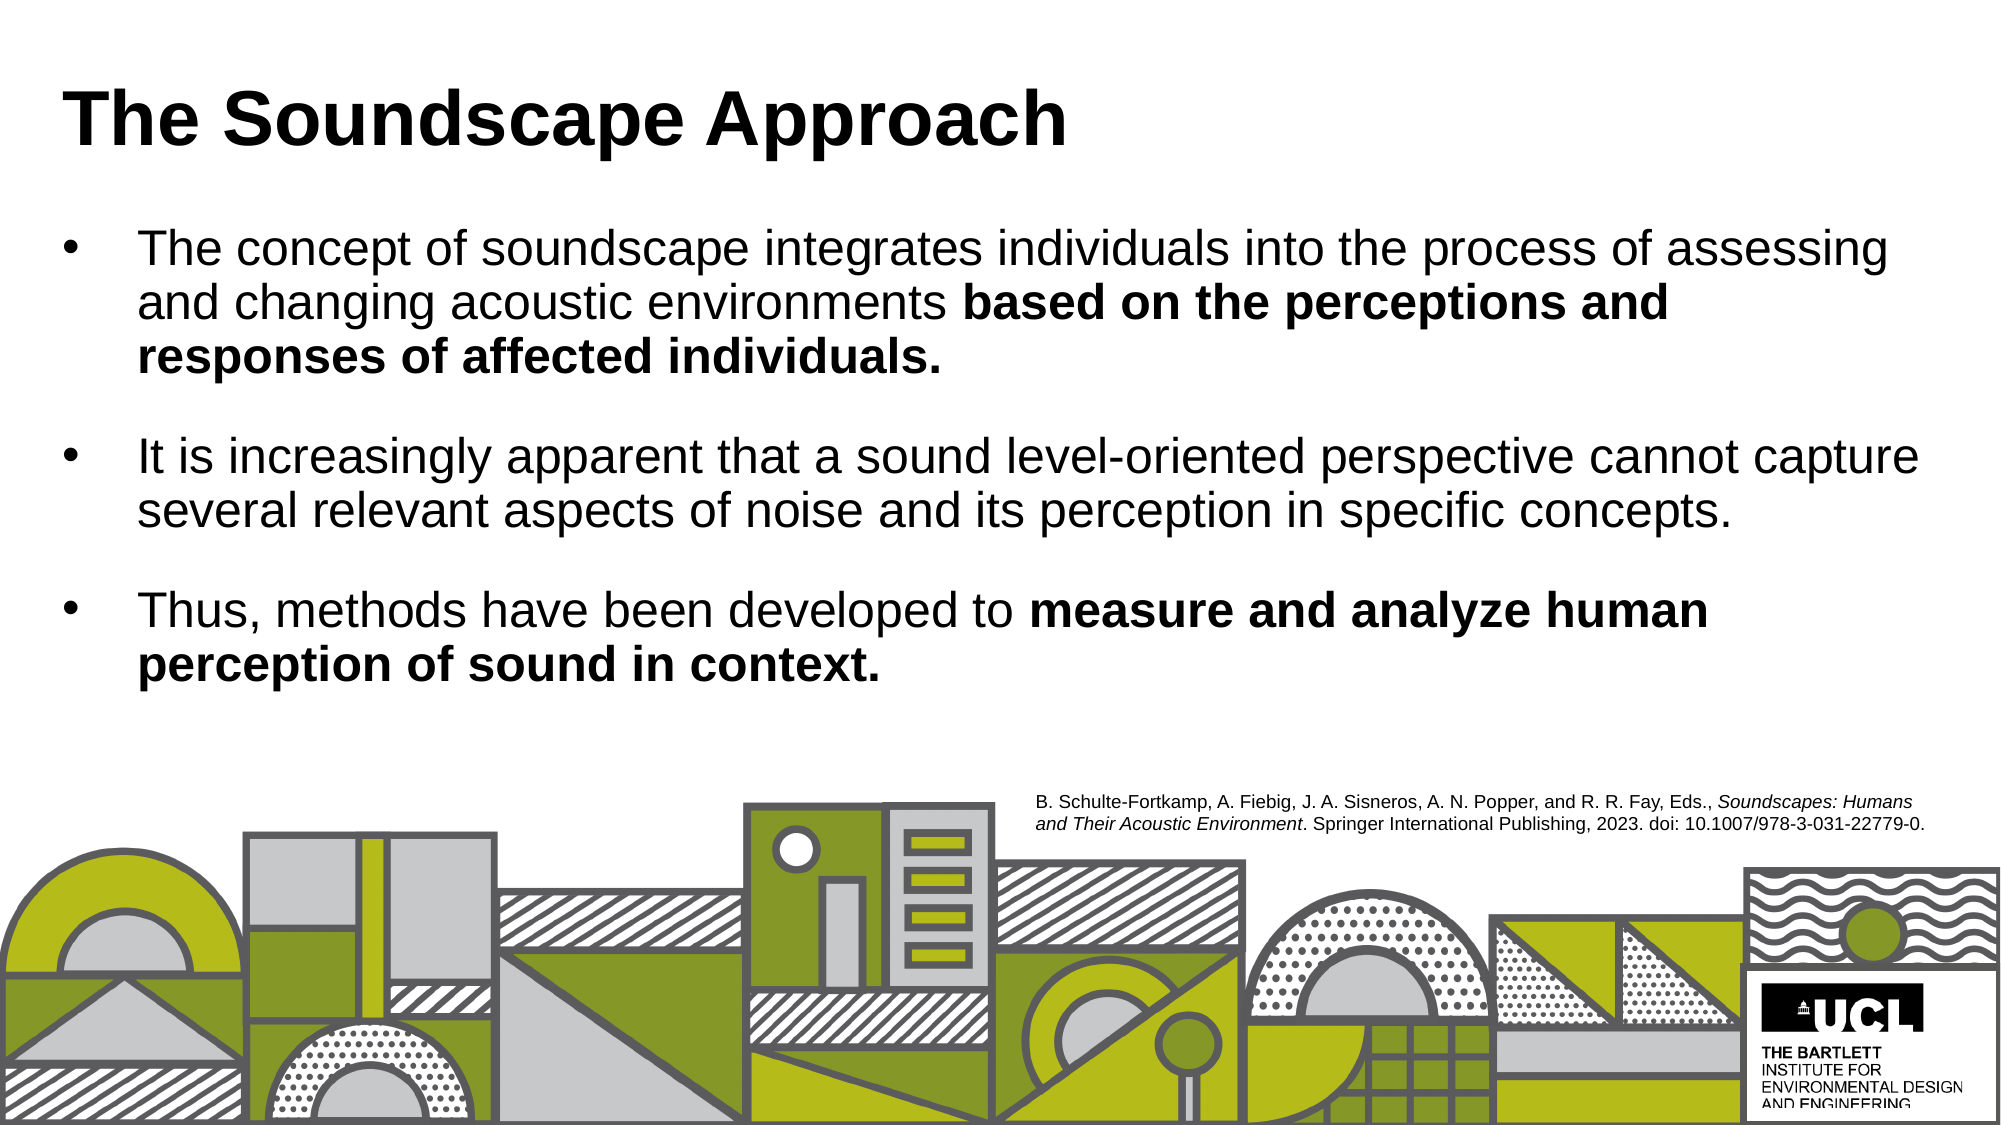

# The Soundscape Approach
The concept of soundscape integrates individuals into the process of assessing and changing acoustic environments based on the perceptions and responses of affected individuals.
It is increasingly apparent that a sound level-oriented perspective cannot capture several relevant aspects of noise and its perception in specific concepts.
Thus, methods have been developed to measure and analyze human perception of sound in context.

B. Schulte-Fortkamp, A. Fiebig, J. A. Sisneros, A. N. Popper, and R. R. Fay, Eds., Soundscapes: Humans and Their Acoustic Environment. Springer International Publishing, 2023. doi: 10.1007/978-3-031-22779-0.